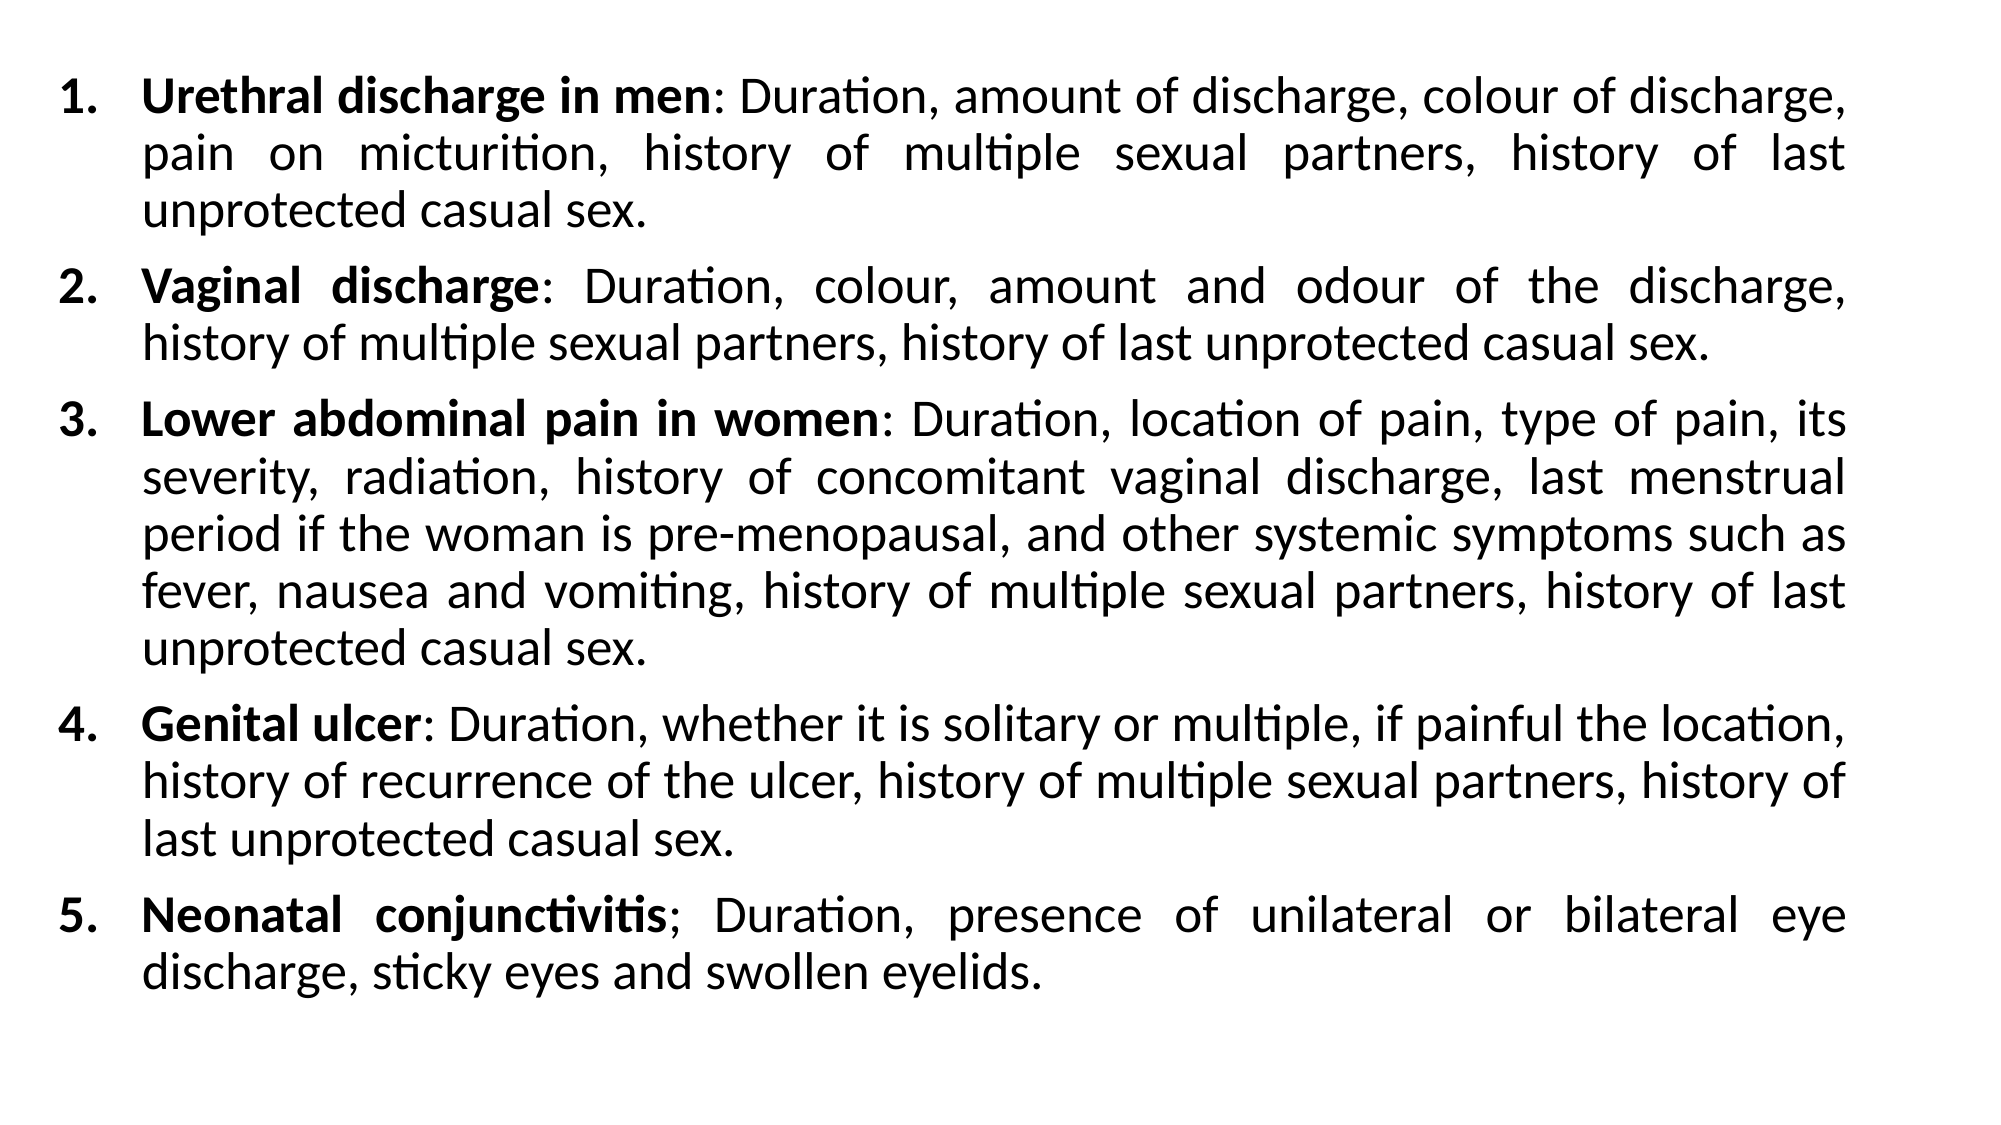

Urethral discharge in men: Duration, amount of discharge, colour of discharge, pain on micturition, history of multiple sexual partners, history of last unprotected casual sex.
Vaginal discharge: Duration, colour, amount and odour of the discharge, history of multiple sexual partners, history of last unprotected casual sex.
Lower abdominal pain in women: Duration, location of pain, type of pain, its severity, radiation, history of concomitant vaginal discharge, last menstrual period if the woman is pre-menopausal, and other systemic symptoms such as fever, nausea and vomiting, history of multiple sexual partners, history of last unprotected casual sex.
Genital ulcer: Duration, whether it is solitary or multiple, if painful the location, history of recurrence of the ulcer, history of multiple sexual partners, history of last unprotected casual sex.
Neonatal conjunctivitis; Duration, presence of unilateral or bilateral eye discharge, sticky eyes and swollen eyelids.